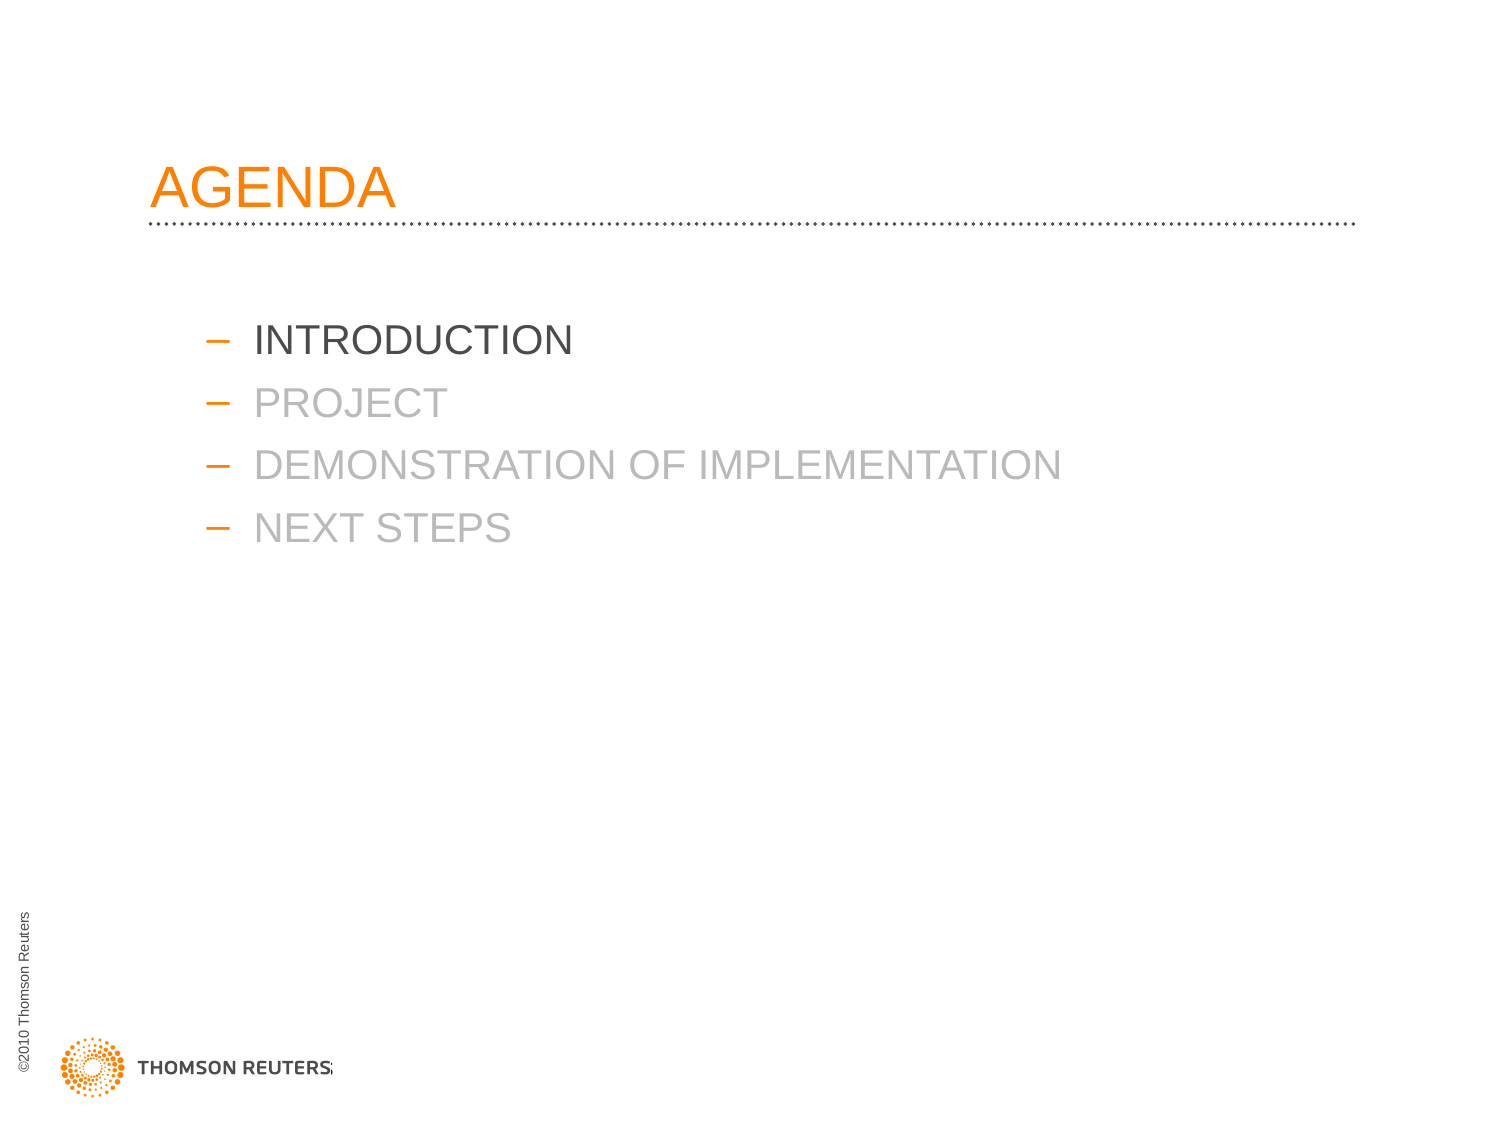

# AGENDA

INTRODUCTION
PROJECT
DEMONSTRATION OF IMPLEMENTATION
NEXT STEPS